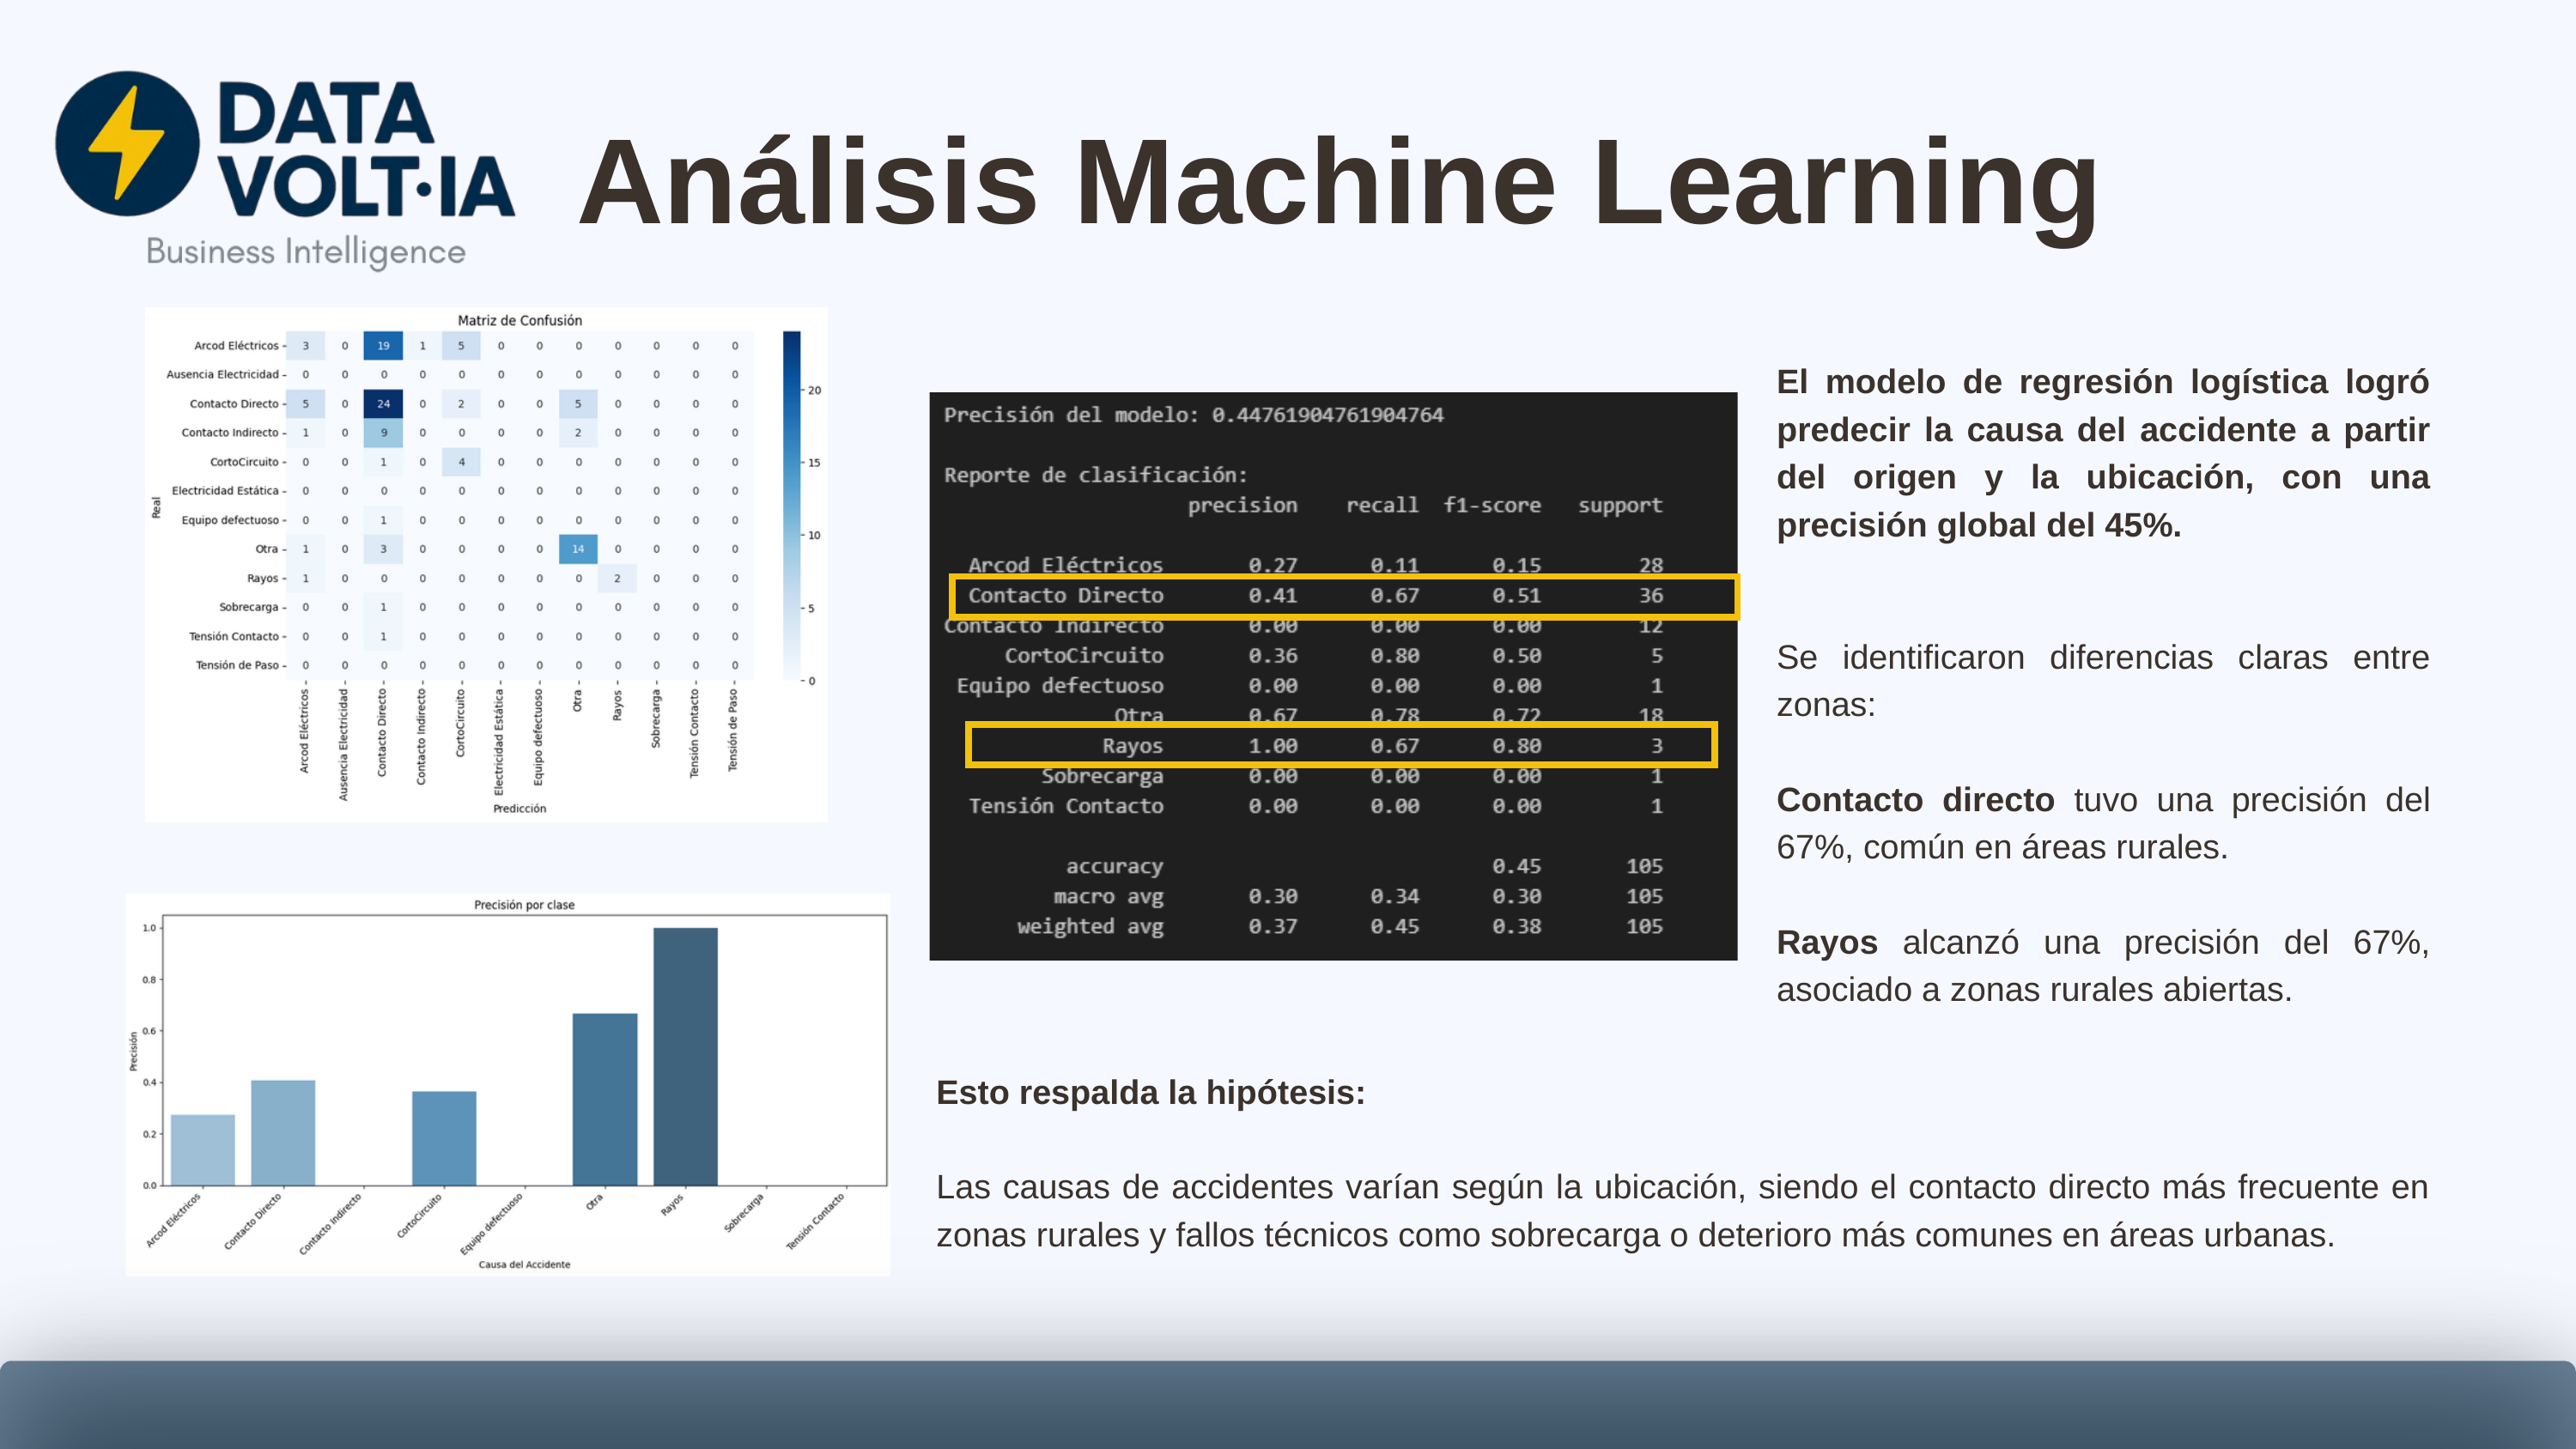

Análisis Machine Learning

El modelo de regresión logística logró predecir la causa del accidente a partir del origen y la ubicación, con una precisión global del 45%.

Se identificaron diferencias claras entre zonas:

Contacto directo tuvo una precisión del 67%, común en áreas rurales.

Rayos alcanzó una precisión del 67%, asociado a zonas rurales abiertas.

Esto respalda la hipótesis:

Las causas de accidentes varían según la ubicación, siendo el contacto directo más frecuente en zonas rurales y fallos técnicos como sobrecarga o deterioro más comunes en áreas urbanas.